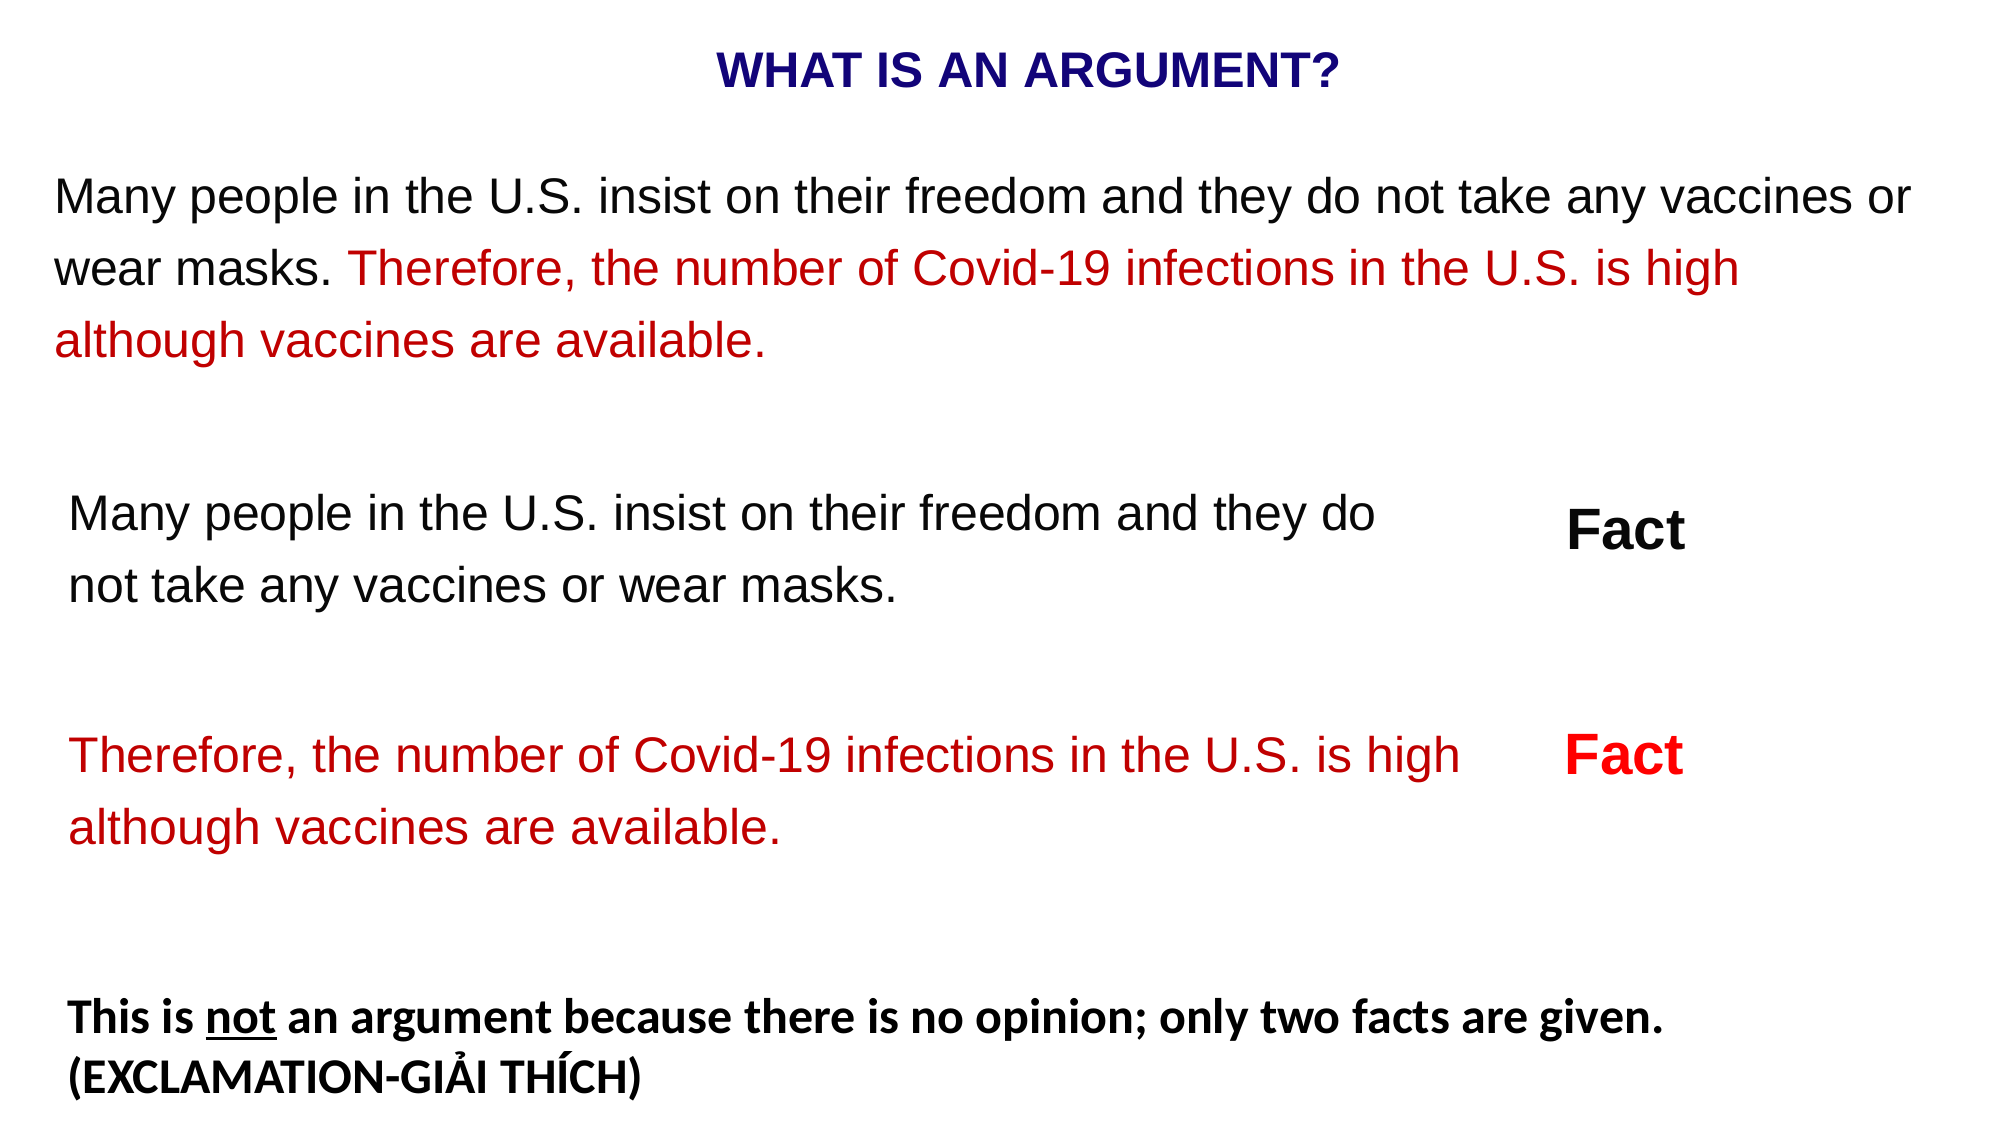

WHAT IS AN ARGUMENT?
Many people in the U.S. insist on their freedom and they do not take any vaccines or wear masks. Therefore, the number of Covid-19 infections in the U.S. is high although vaccines are available.
Many people in the U.S. insist on their freedom and they do not take any vaccines or wear masks.
Fact
Therefore, the number of Covid-19 infections in the U.S. is high although vaccines are available.
Fact
This is not an argument because there is no opinion; only two facts are given.(EXCLAMATION-GIẢI THÍCH)